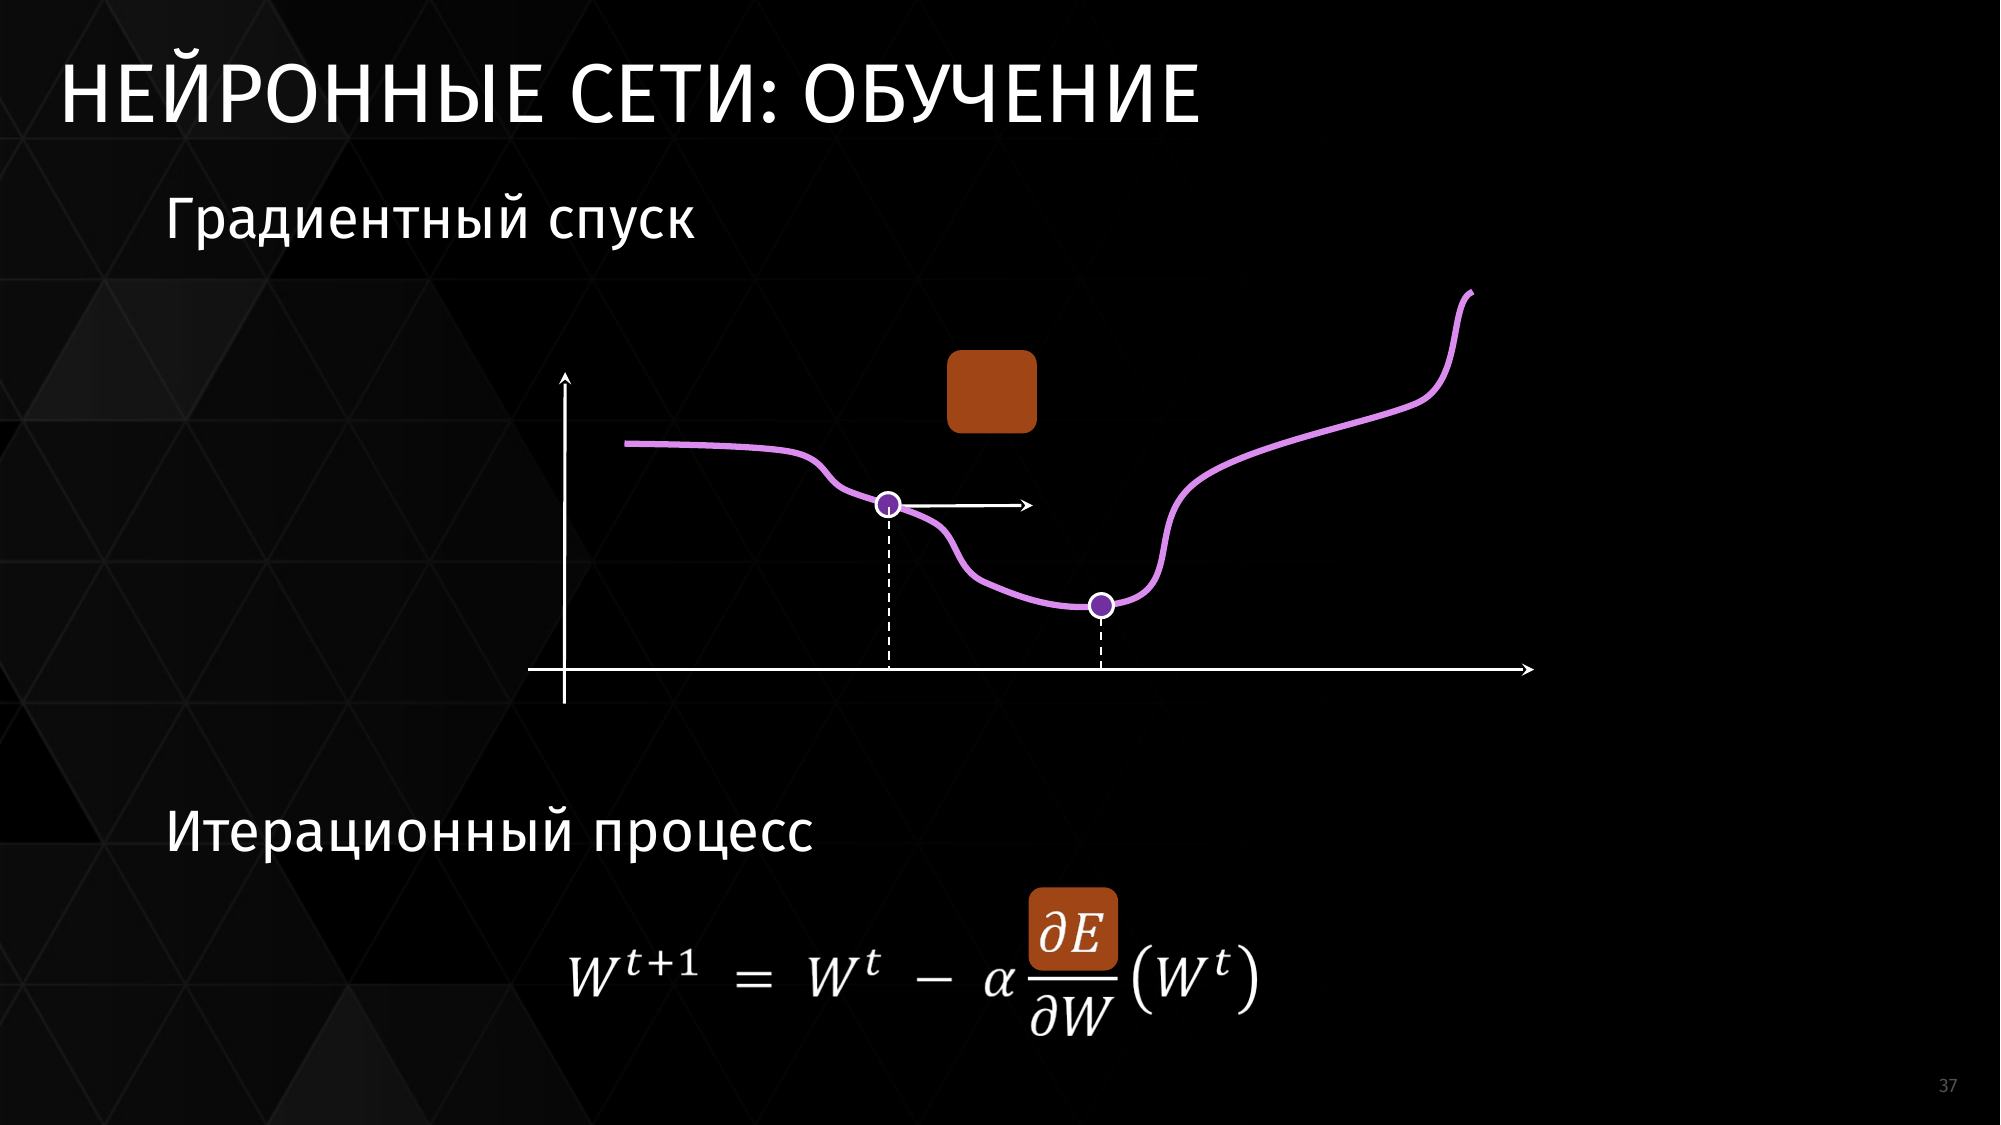

# НЕЙРОННЫЕ СЕТИ: ОБУЧЕНИЕ
Градиентный спуск

Итерационный процесс